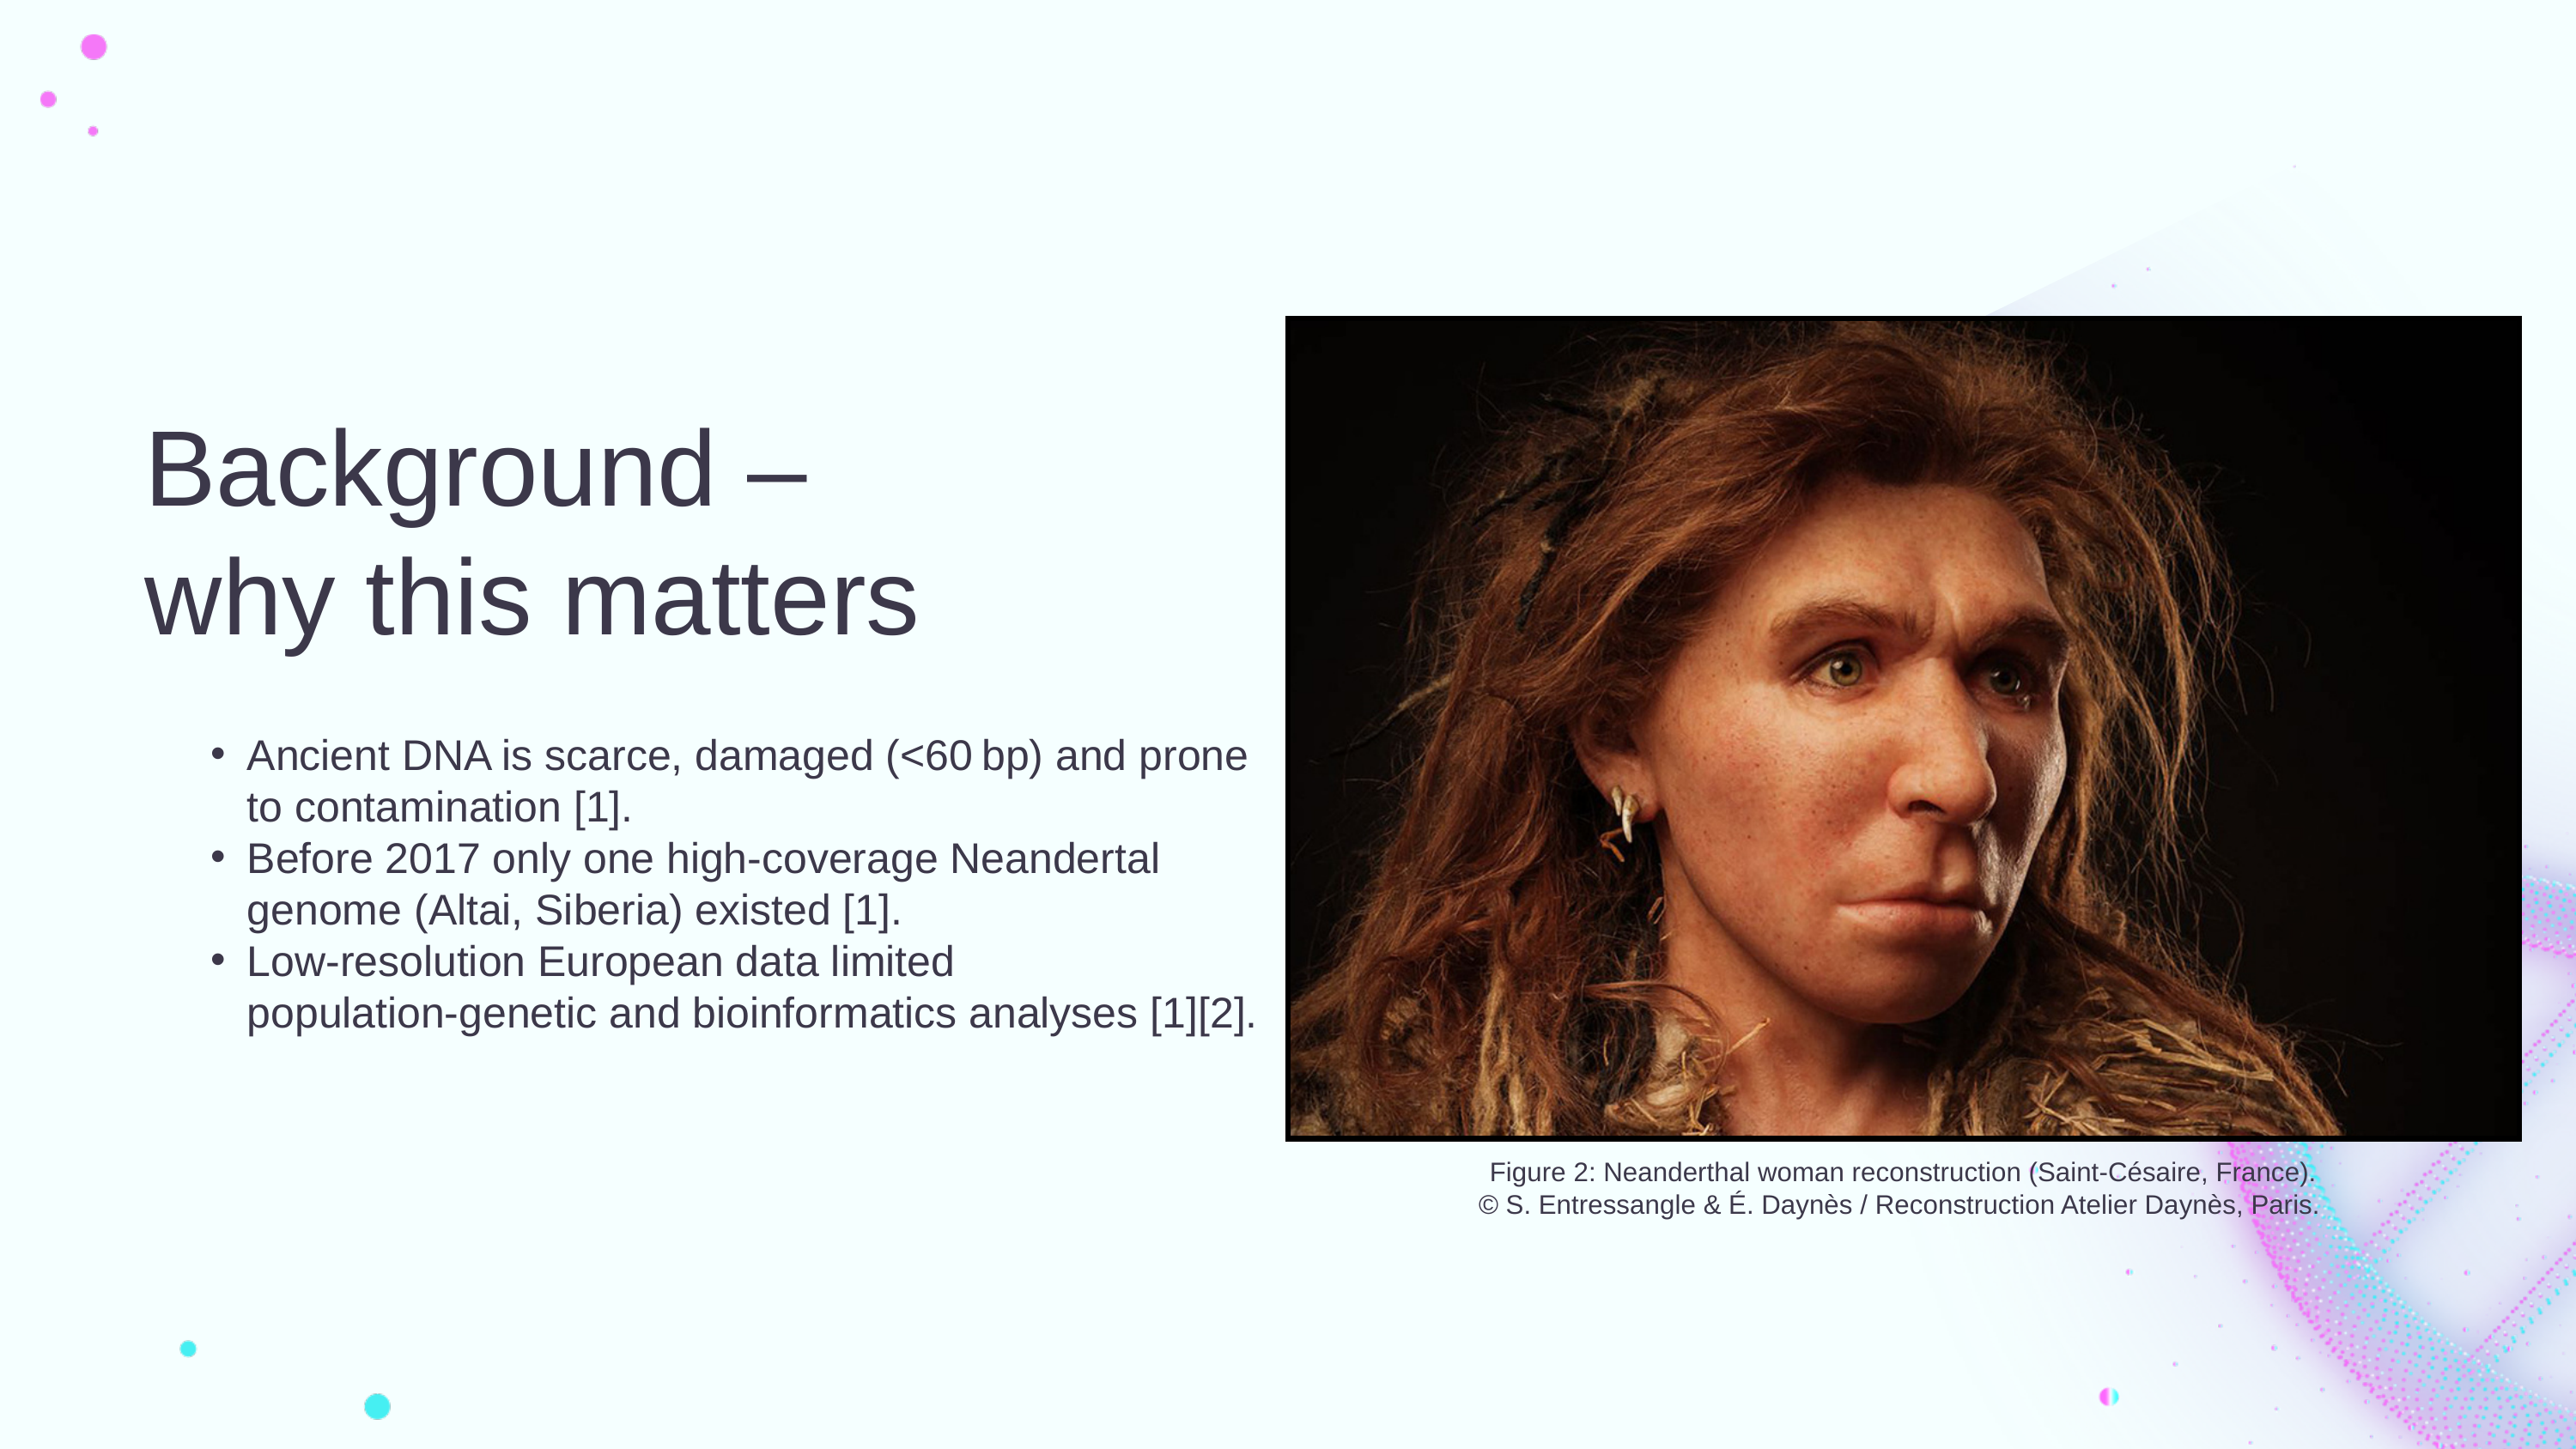

Background –
why this matters

Ancient DNA is scarce, damaged (<60 bp) and prone to contamination [1].
Before 2017 only one high‑coverage Neandertal genome (Altai, Siberia) existed [1].
Low‑resolution European data limited population‑genetic and bioinformatics analyses [1][2].

Figure 2: Neanderthal woman reconstruction (Saint-Césaire, France).
© S. Entressangle & É. Daynès / Reconstruction Atelier Daynès, Paris.